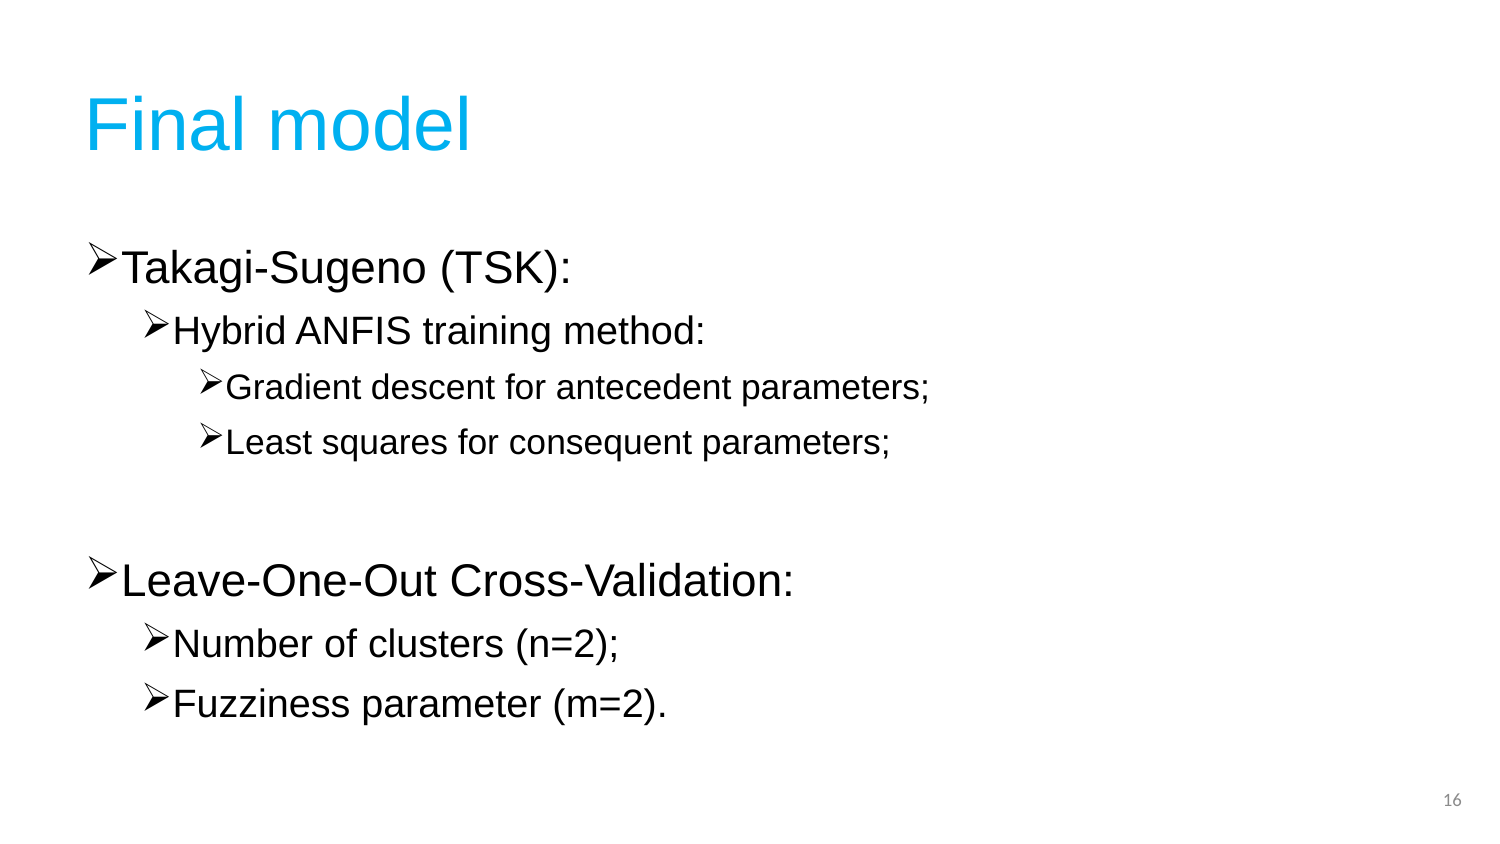

# Final model
Takagi-Sugeno (TSK):
Hybrid ANFIS training method:
Gradient descent for antecedent parameters;
Least squares for consequent parameters;

Leave-One-Out Cross-Validation:
Number of clusters (n=2);
Fuzziness parameter (m=2).
16